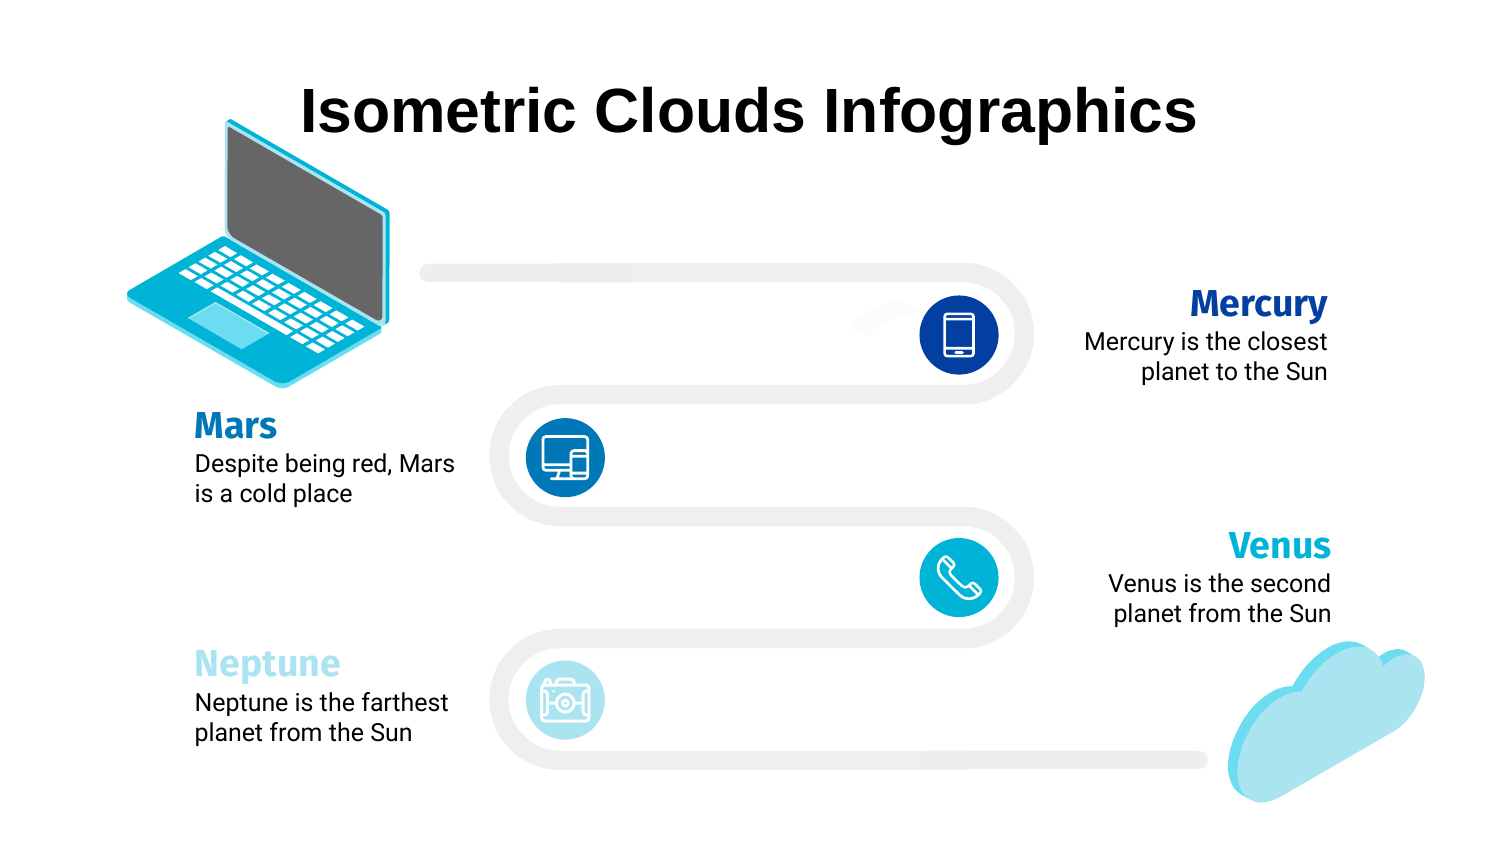

# Isometric Clouds Infographics

Mercury

Mercury is the closest planet to the Sun
Mars

Despite being red, Mars is a cold place

Venus

Venus is the second planet from the Sun

Neptune

Neptune is the farthest planet from the Sun